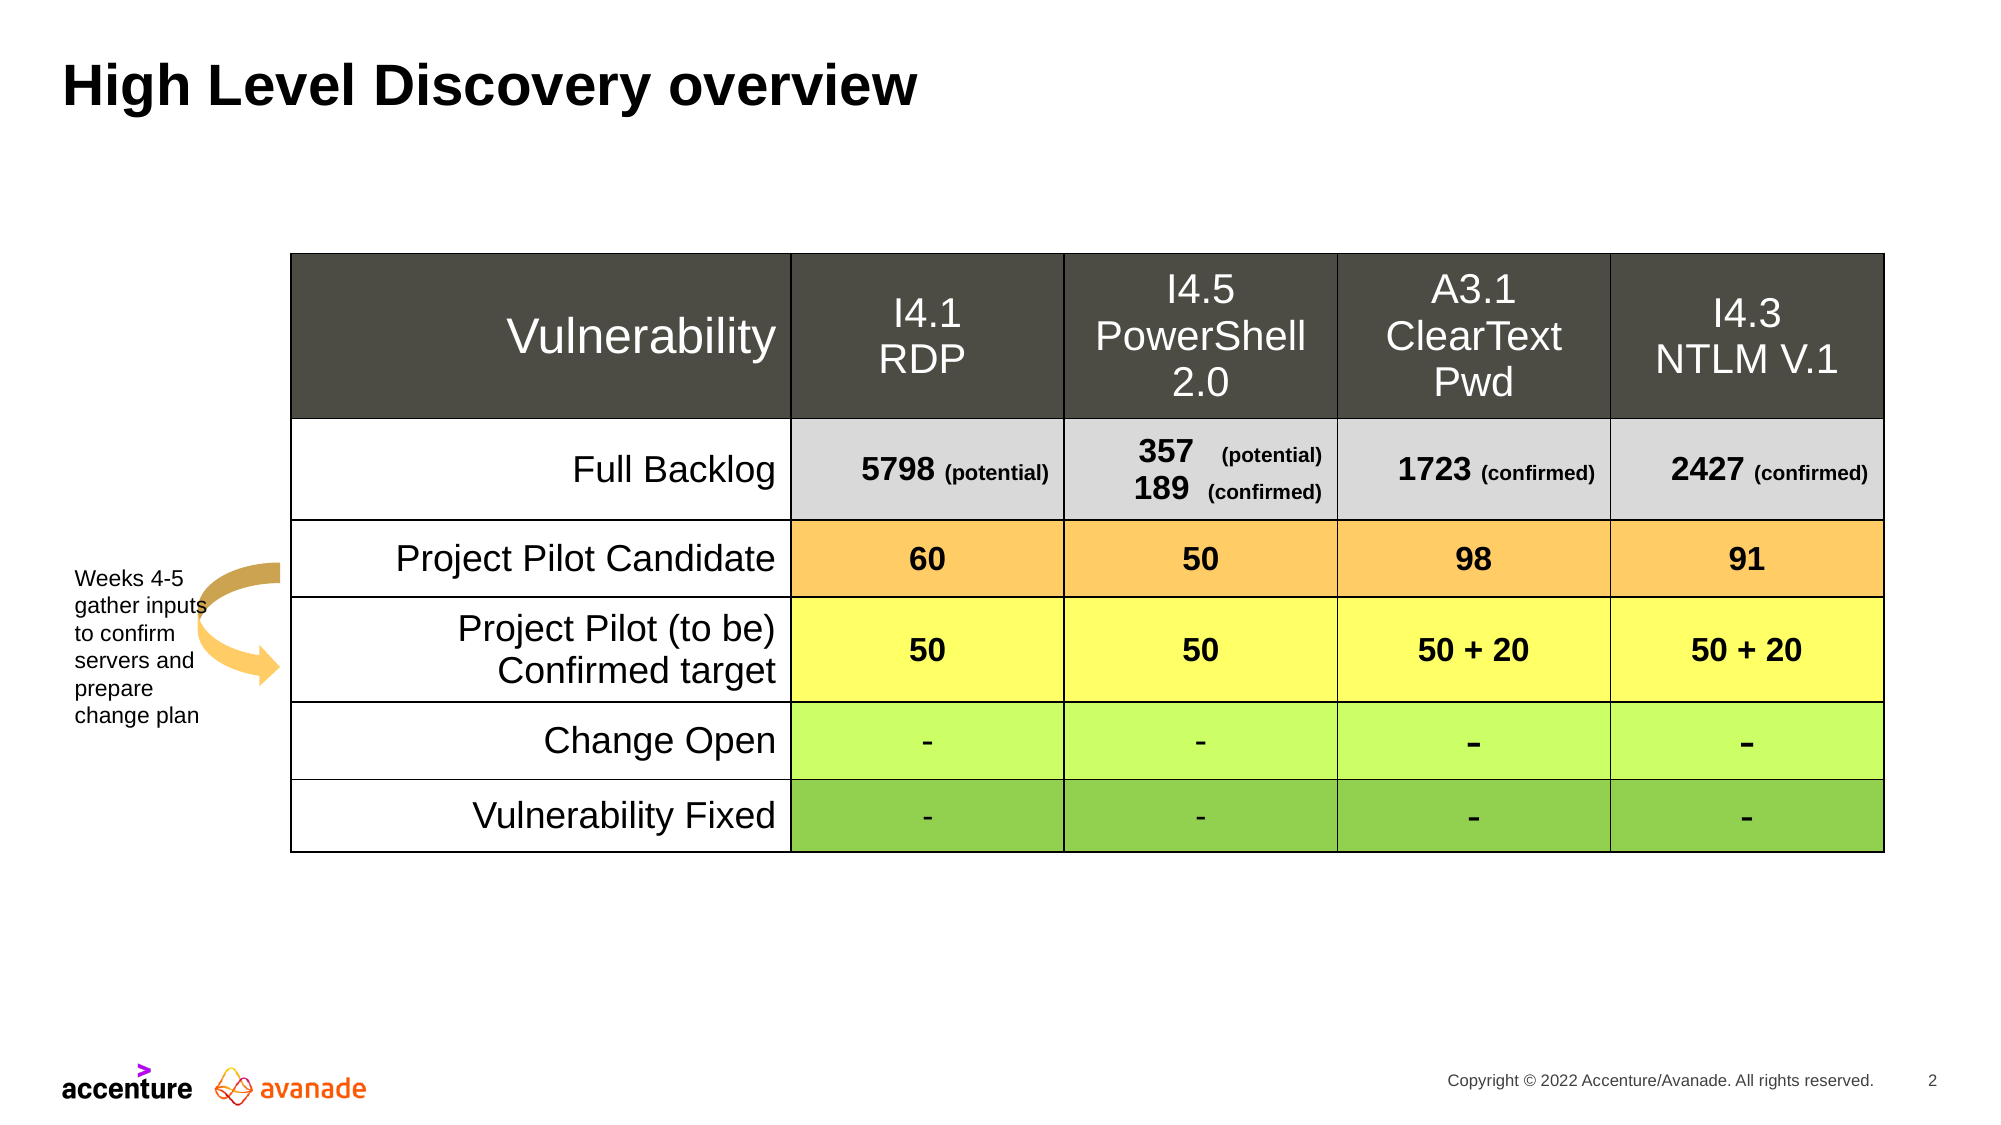

Build remediation artefacts
Roll out Plan
# High Level Discovery overview
| Vulnerability | I4.1 RDP | I4.5 PowerShell 2.0 | A3.1 ClearText Pwd | I4.3 NTLM V.1 |
| --- | --- | --- | --- | --- |
| Full Backlog | 5798 (potential) | 357 (potential) 189 (confirmed) | 1723 (confirmed) | 2427 (confirmed) |
| Project Pilot Candidate | 60 | 50 | 98 | 91 |
| Project Pilot (to be) Confirmed target | 50 | 50 | 50 + 20 | 50 + 20 |
| Change Open | - | - | - | - |
| Vulnerability Fixed | - | - | - | - |
Weeks 4-5
gather inputs to confirm servers and prepare change plan